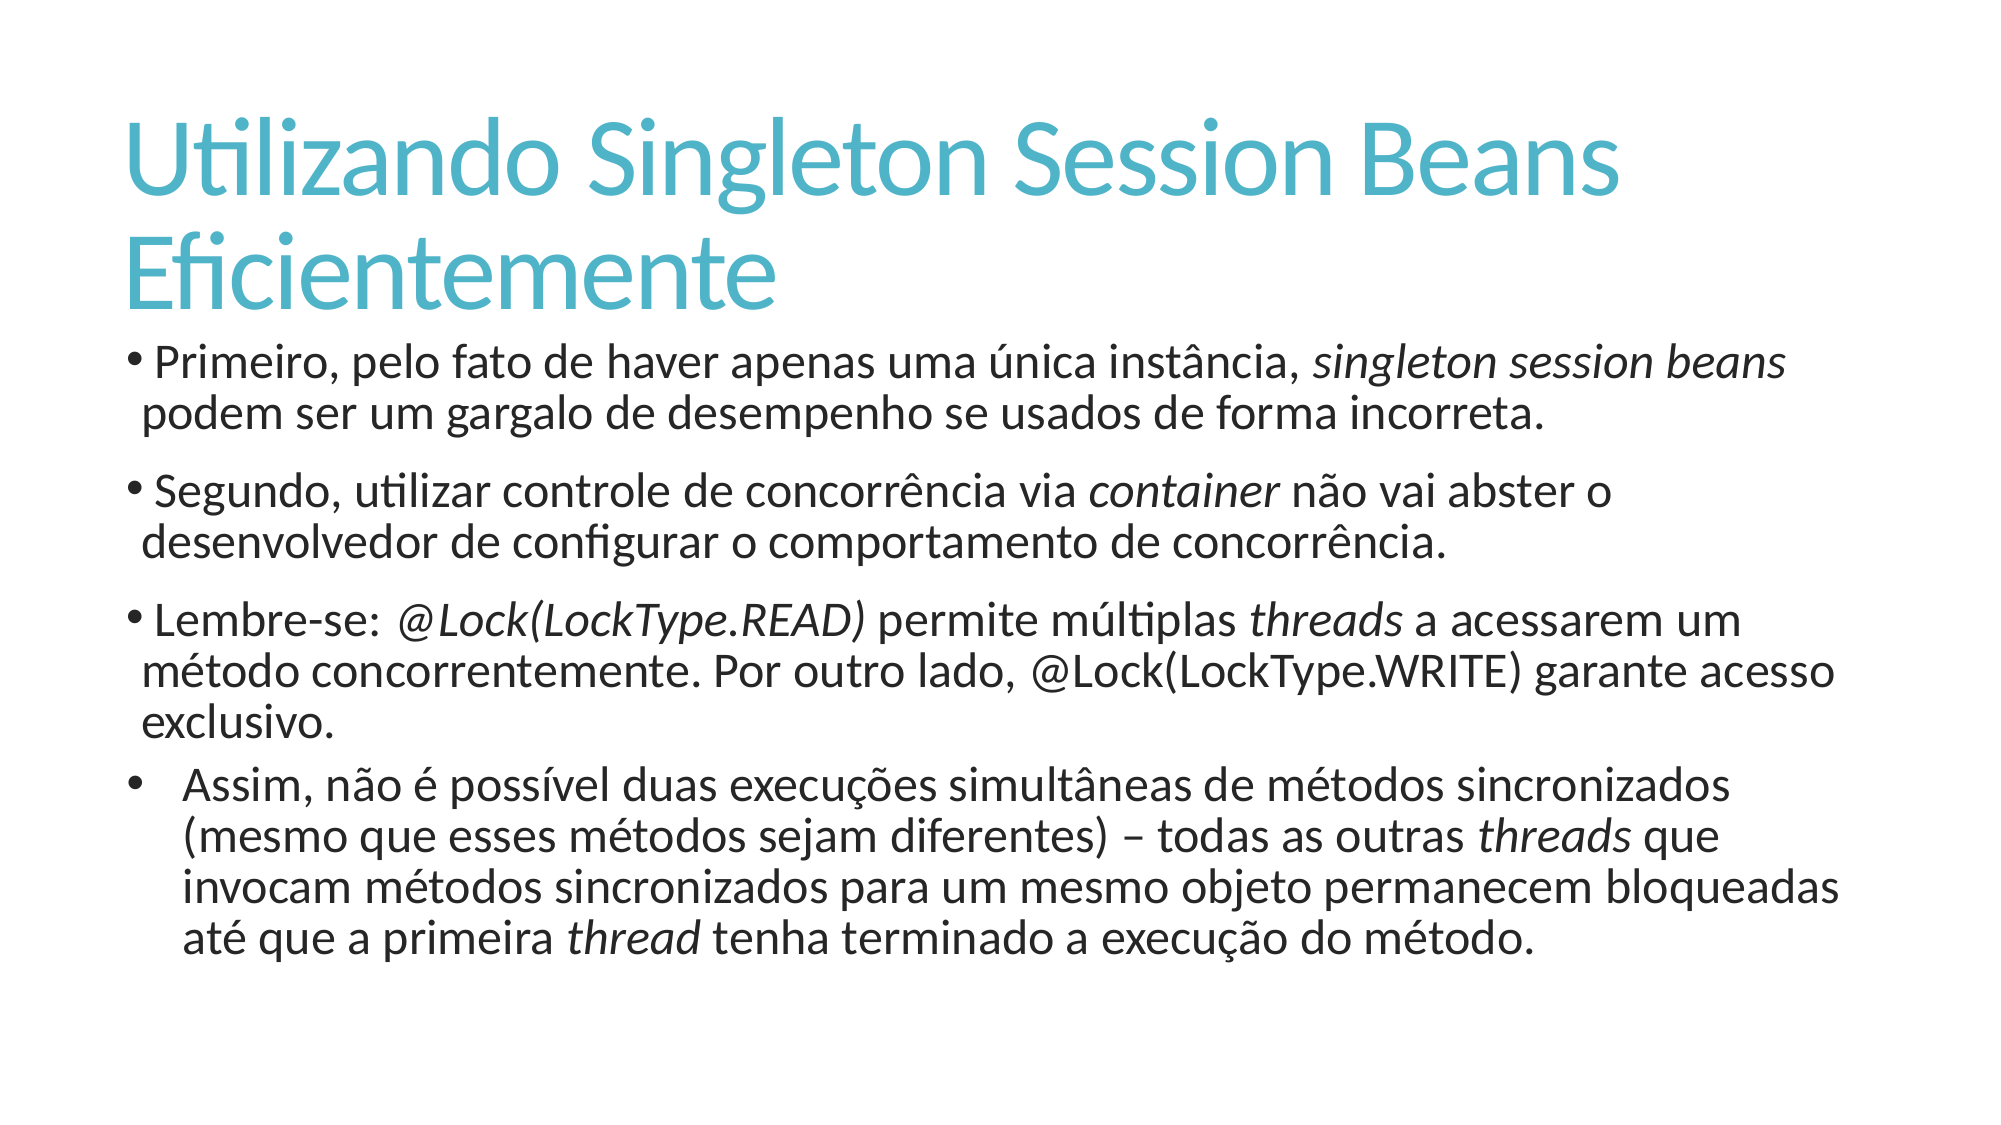

# Utilizando Singleton Session Beans Eficientemente
 Primeiro, pelo fato de haver apenas uma única instância, singleton session beans podem ser um gargalo de desempenho se usados ​​de forma incorreta.
 Segundo, utilizar controle de concorrência via container não vai abster o desenvolvedor de configurar o comportamento de concorrência.
 Lembre-se: @Lock(LockType.READ) permite múltiplas threads a acessarem um método concorrentemente. Por outro lado, @Lock(LockType.WRITE) garante acesso exclusivo.
Assim, não é possível duas execuções simultâneas de métodos sincronizados (mesmo que esses métodos sejam diferentes) – todas as outras threads que invocam métodos sincronizados para um mesmo objeto permanecem bloqueadas até que a primeira thread tenha terminado a execução do método.